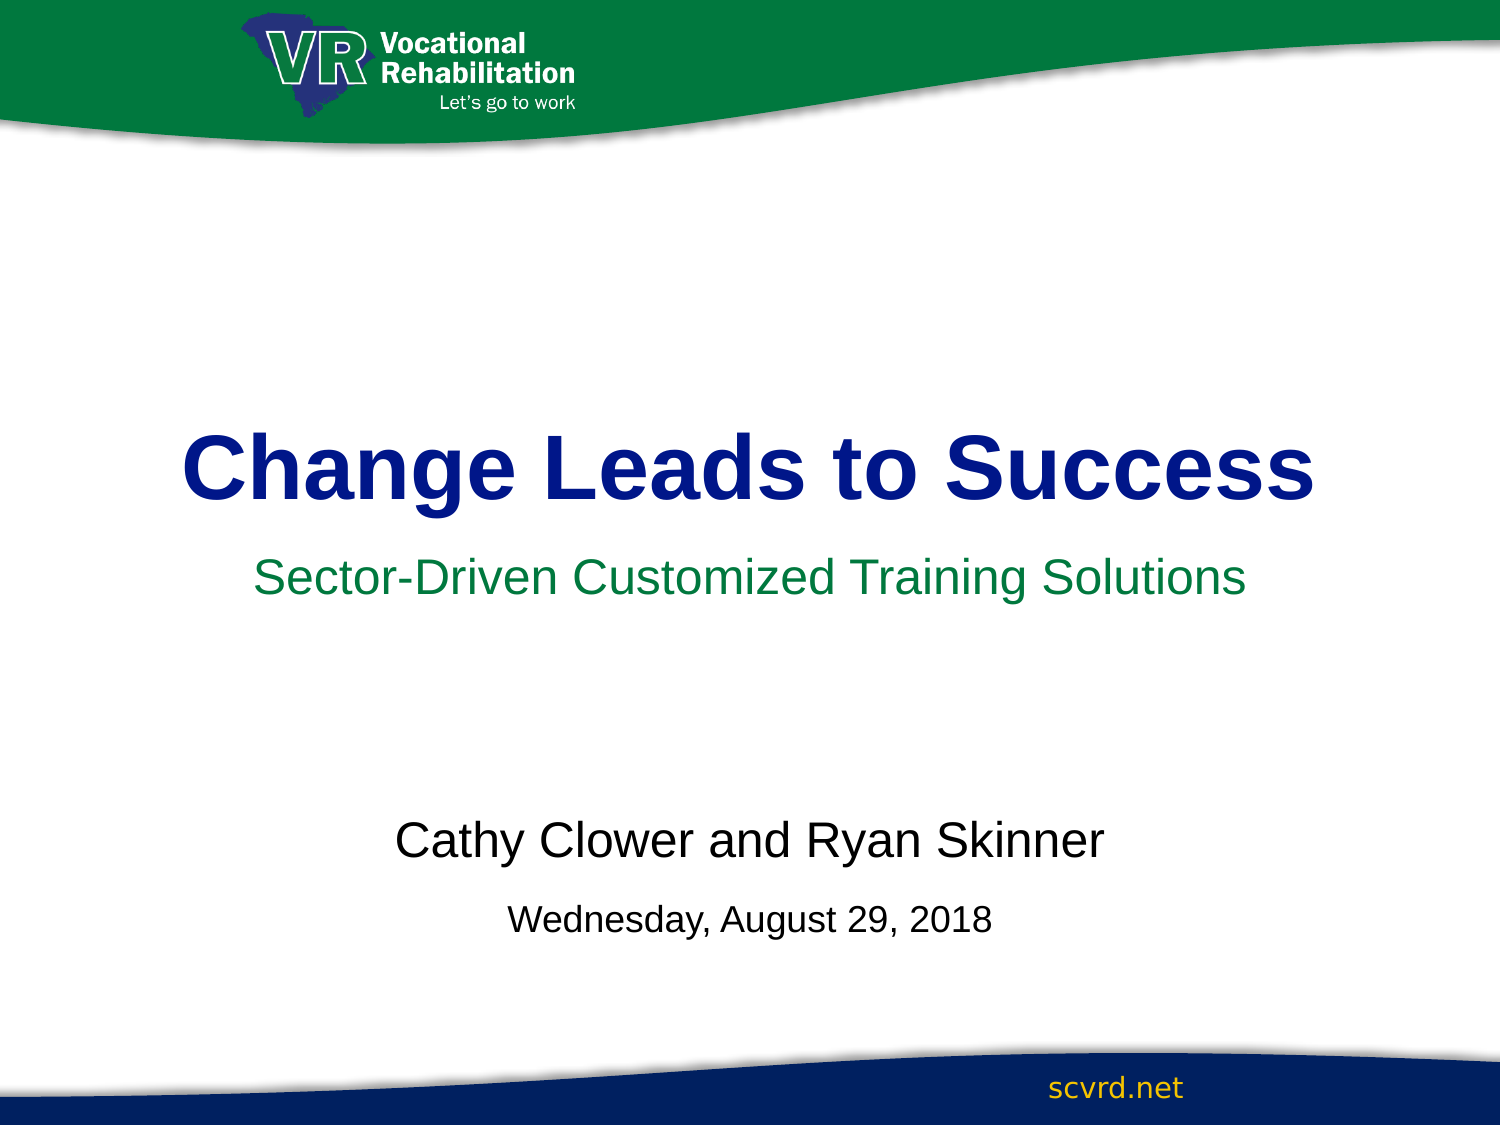

# Change Leads to Success
Sector-Driven Customized Training Solutions
Cathy Clower and Ryan Skinner
Wednesday, August 29, 2018